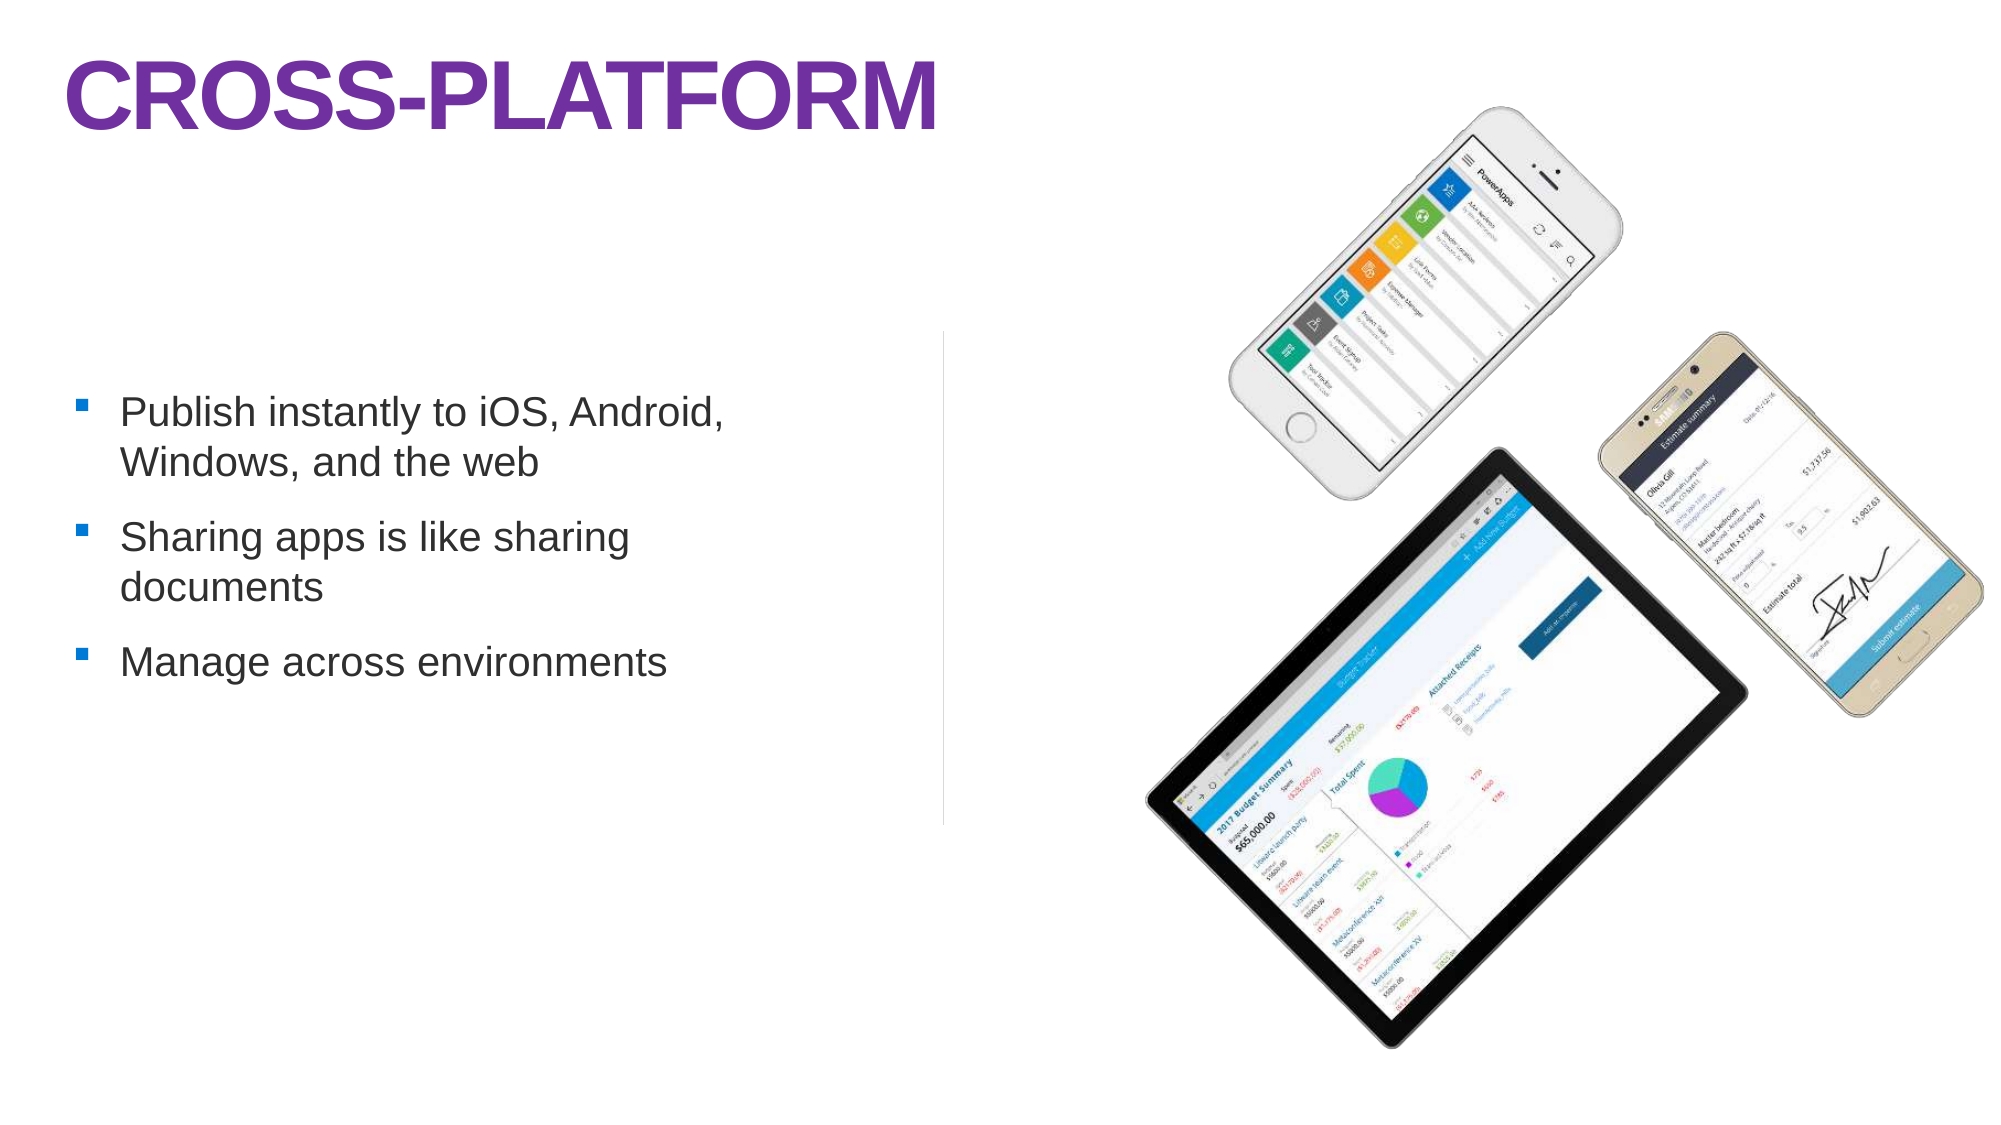

# CROSS-PLATFORM

Publish instantly to iOS, Android,
Windows, and the web
Sharing apps is like sharing documents
Manage across environments